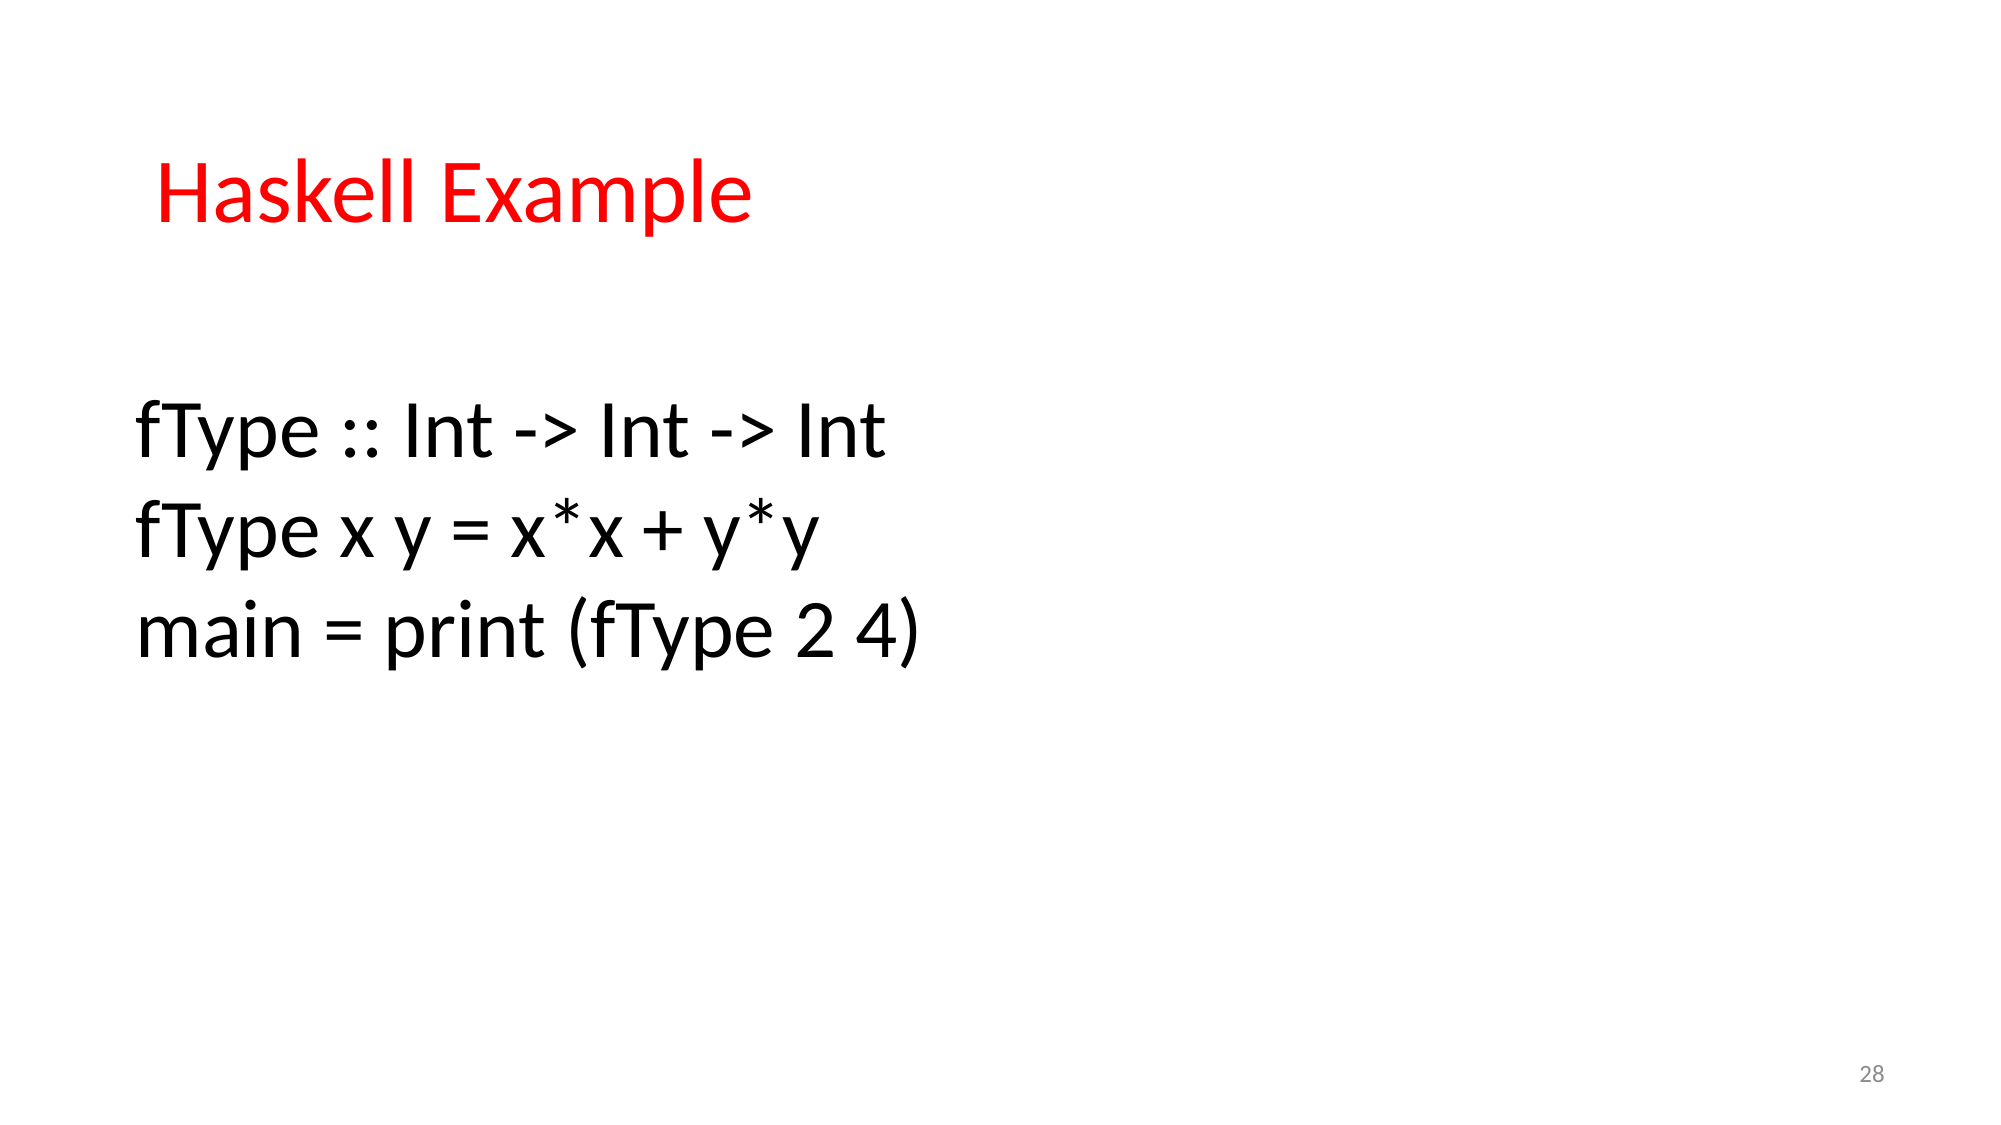

Haskell Example
fType :: Int -> Int -> Int
fType x y = x*x + y*y
main = print (fType 2 4)
28